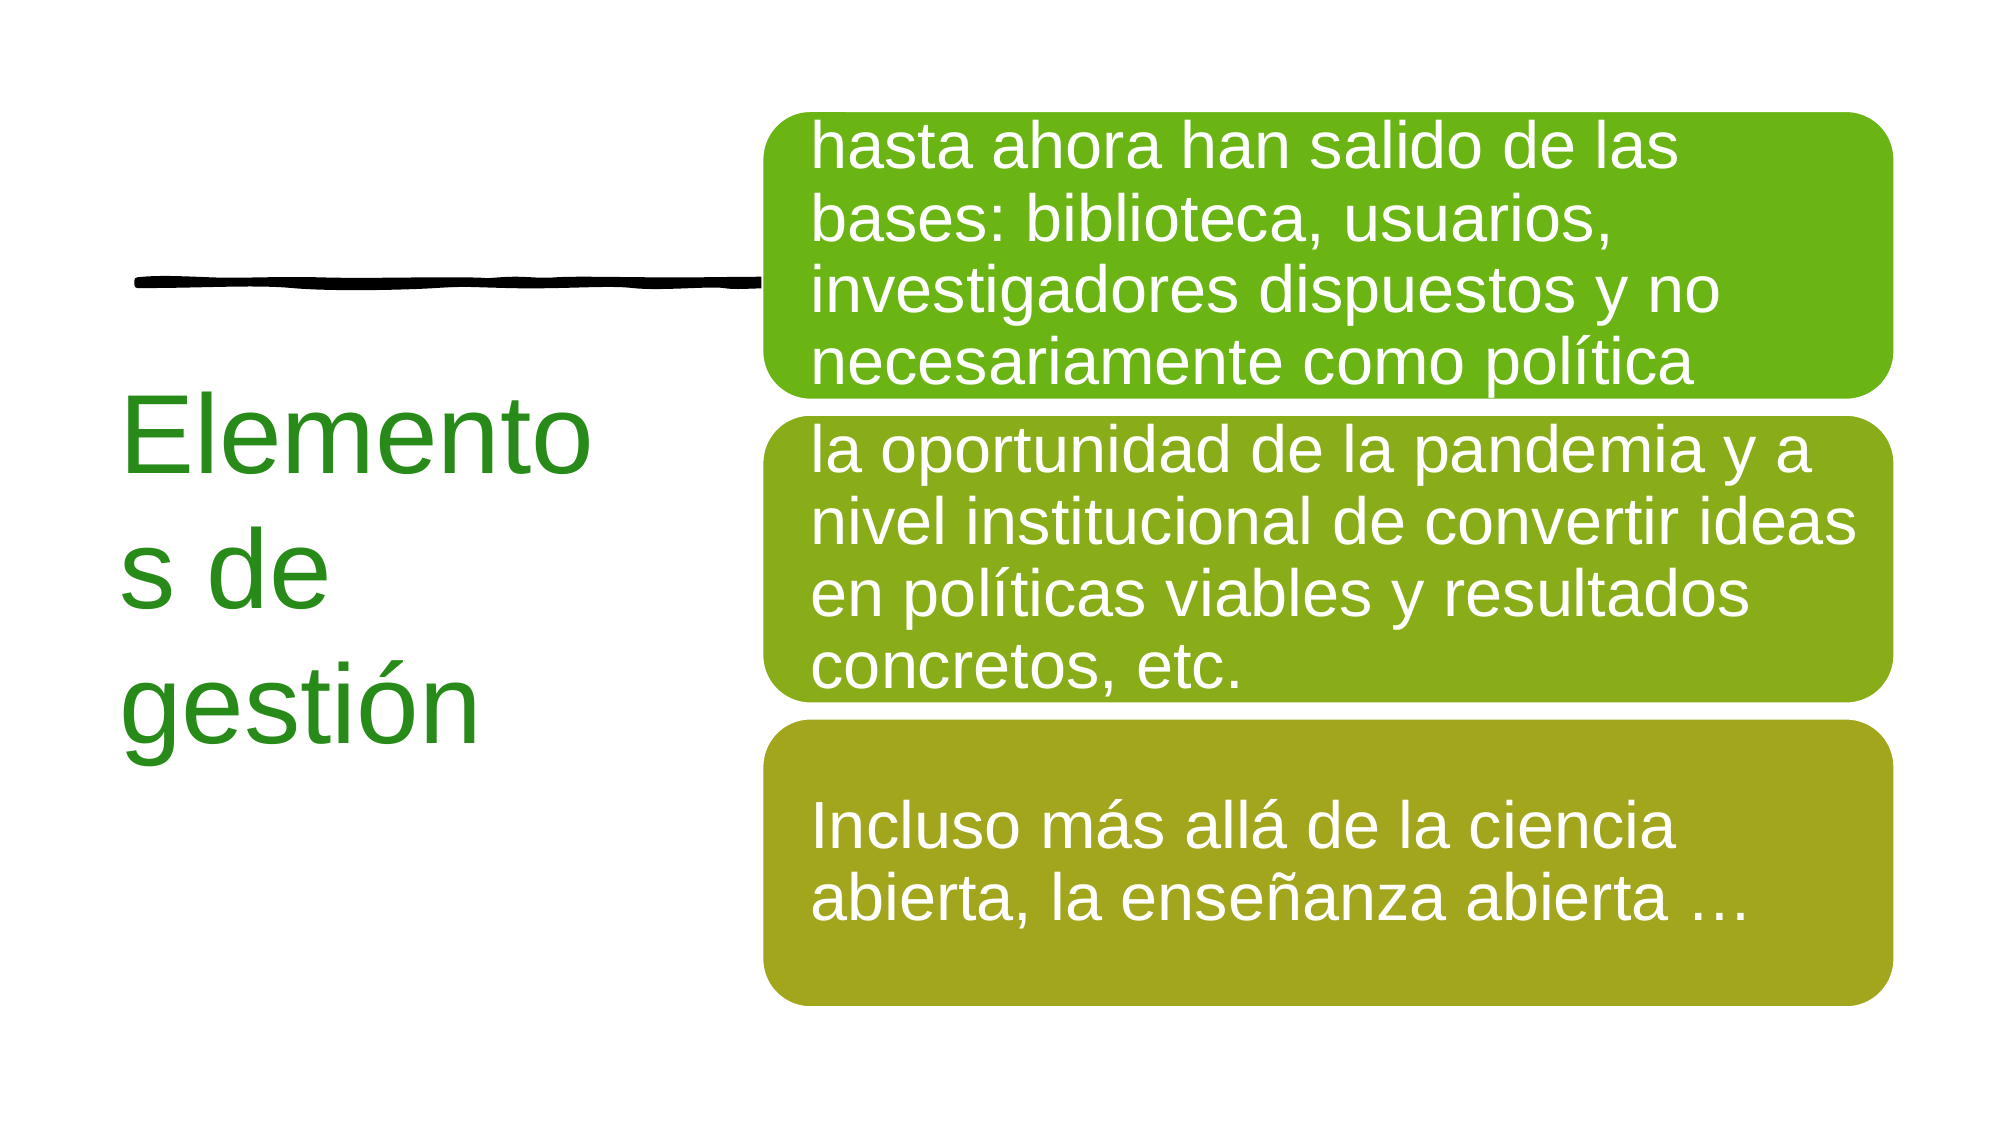

las acciones de ciencia abierta hasta ahora han salido de las bases: biblioteca, usuarios, investigadores dispuestos y no necesariamente como política institucional
la oportunidad de la pandemia y a nivel institucional de convertir ideas en políticas viables y resultados concretos, etc.
Incluso más allá de la ciencia abierta, la enseñanza abierta …
# Elementos de gestión